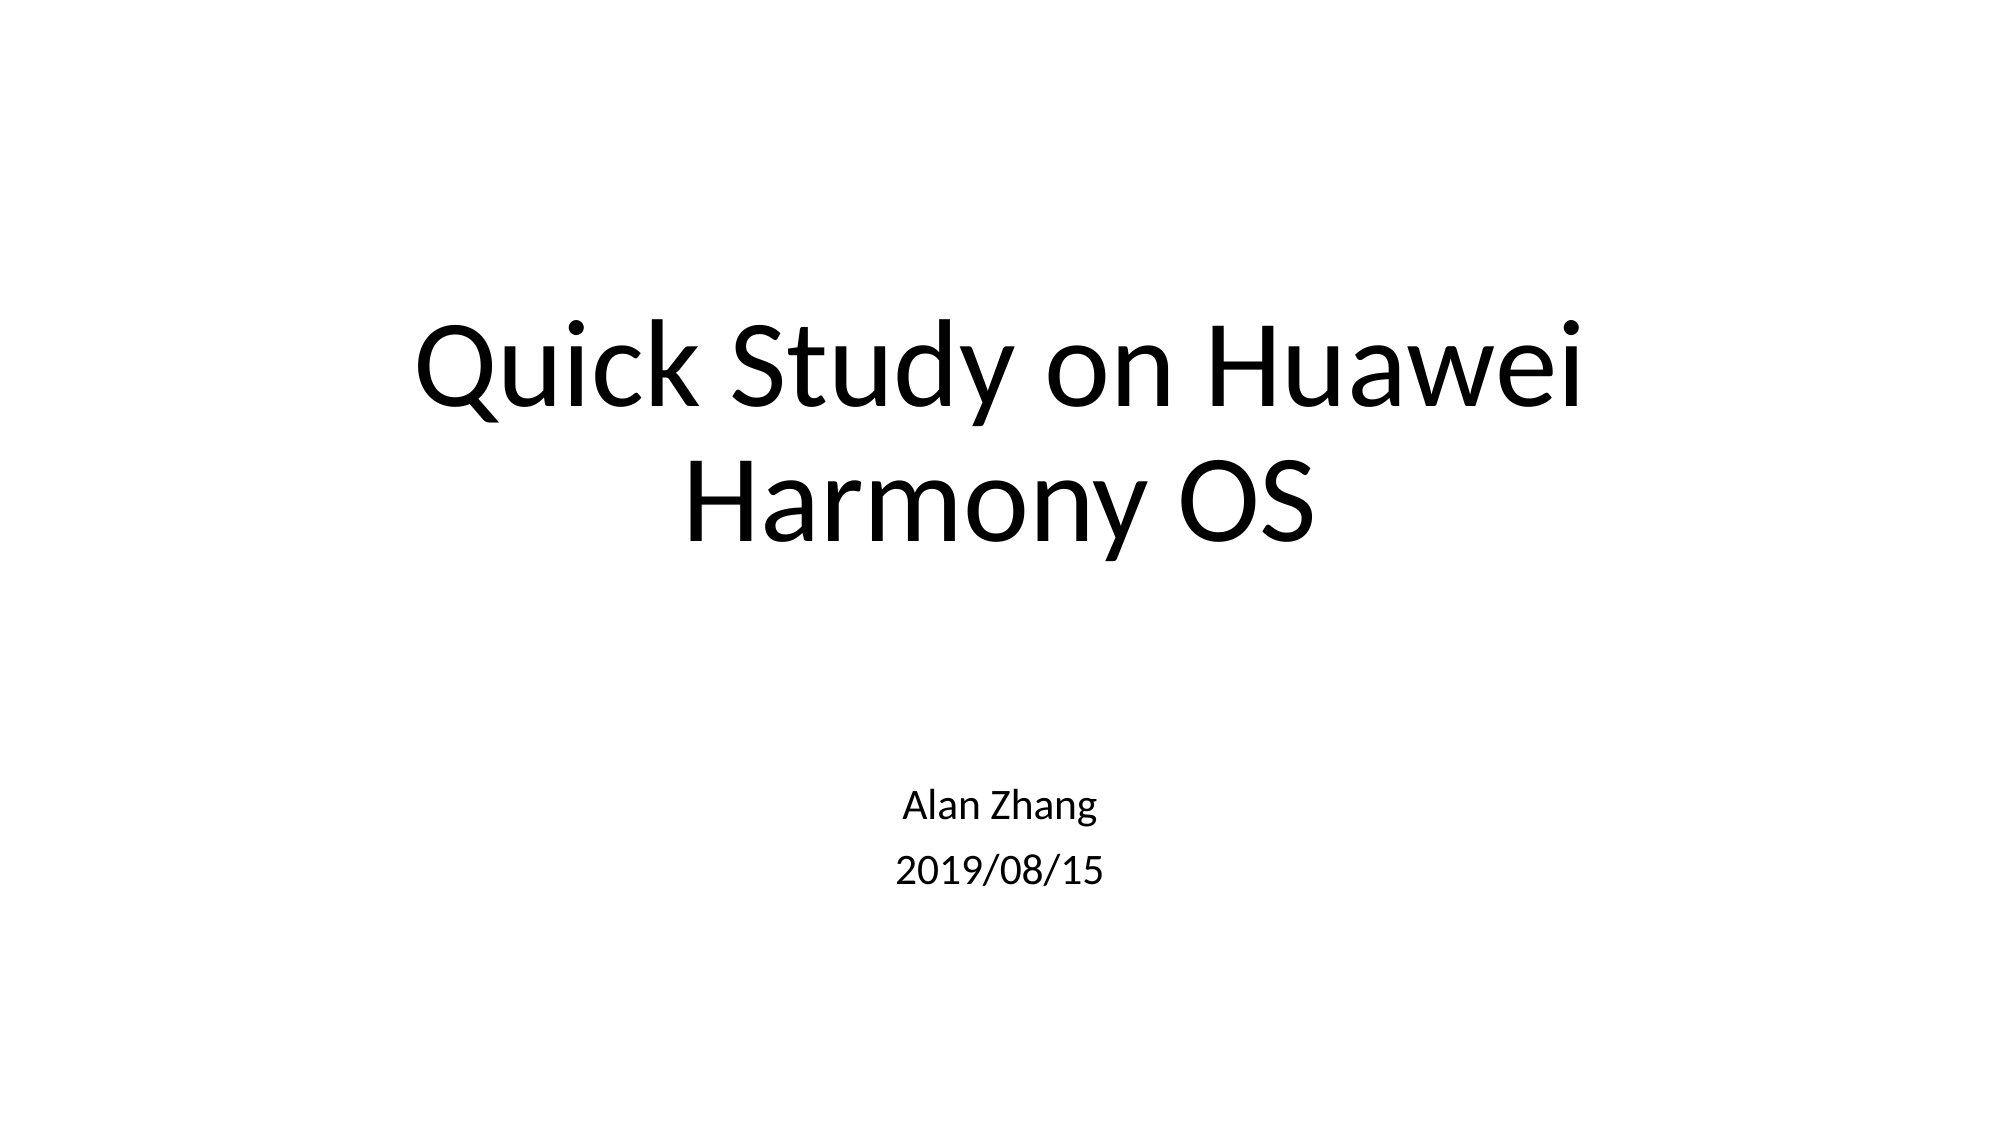

# Quick Study on Huawei Harmony OS
Alan Zhang
2019/08/15